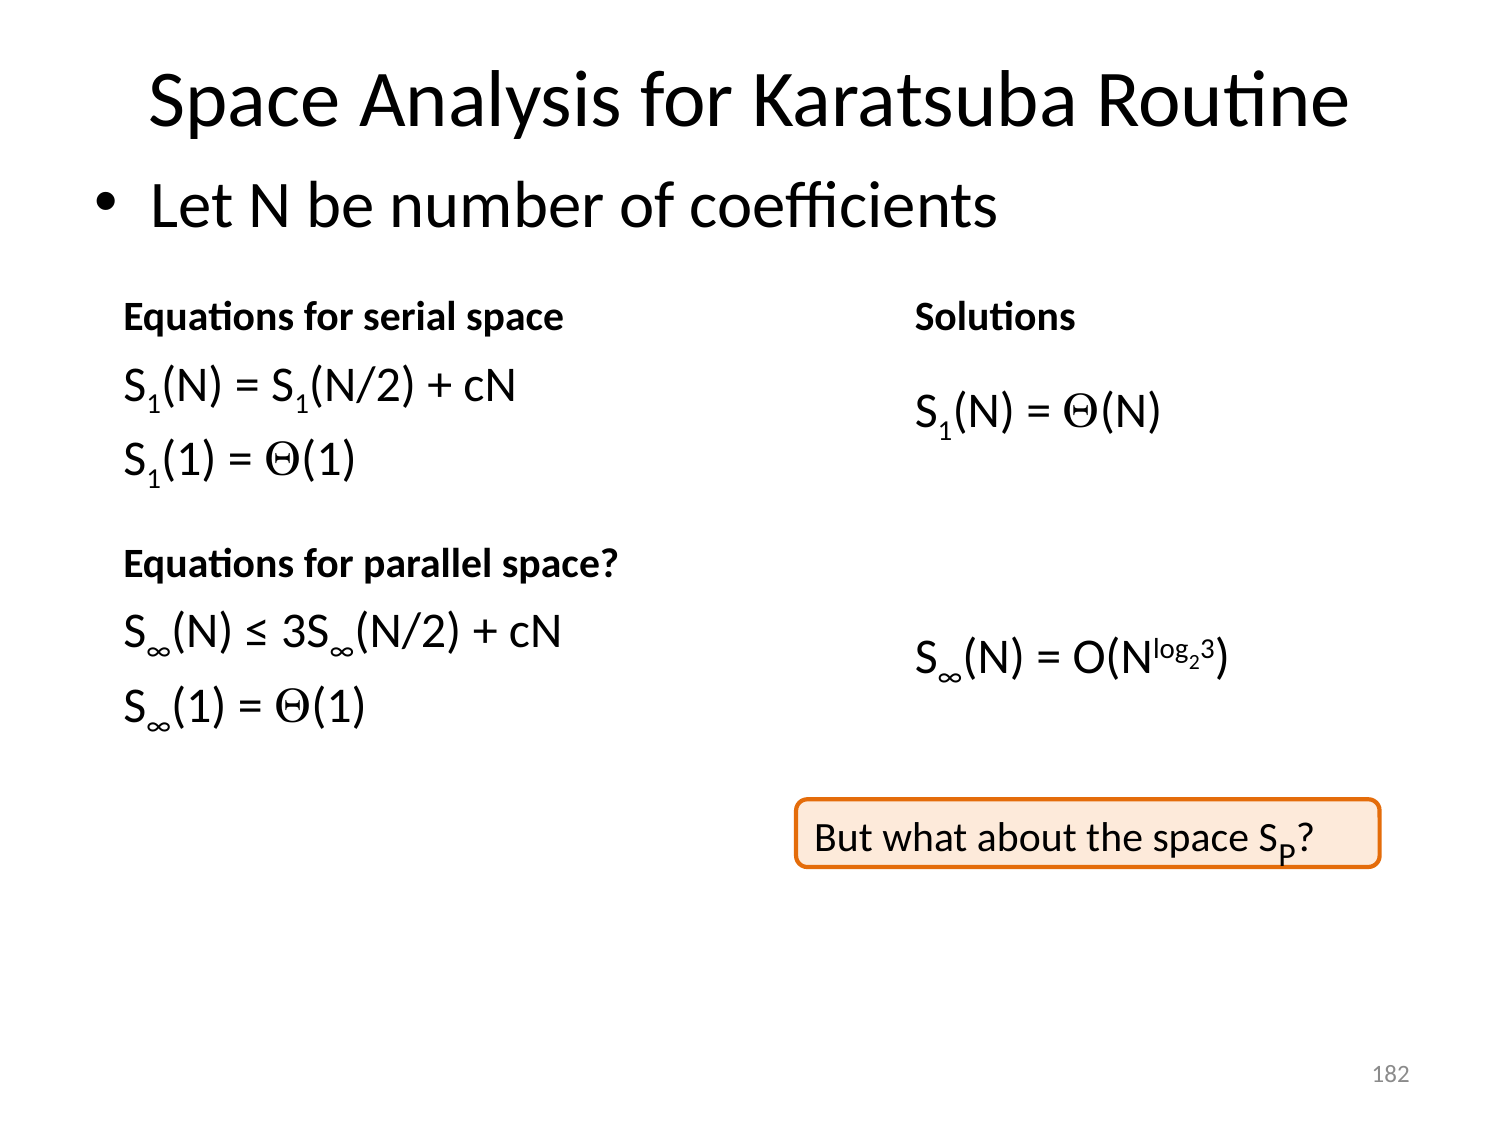

# Space Analysis for Karatsuba Routine
Let N be number of coefficients
Equations for serial space
S1(N) = S1(N/2) + cN
S1(1) = Θ(1)
Solutions
S1(N) = Θ(N)
S∞(N) = O(Nlog23)
Equations for parallel space?
S∞(N) ≤ 3S∞(N/2) + cN
S∞(1) = Θ(1)
But what about the space SP?
182